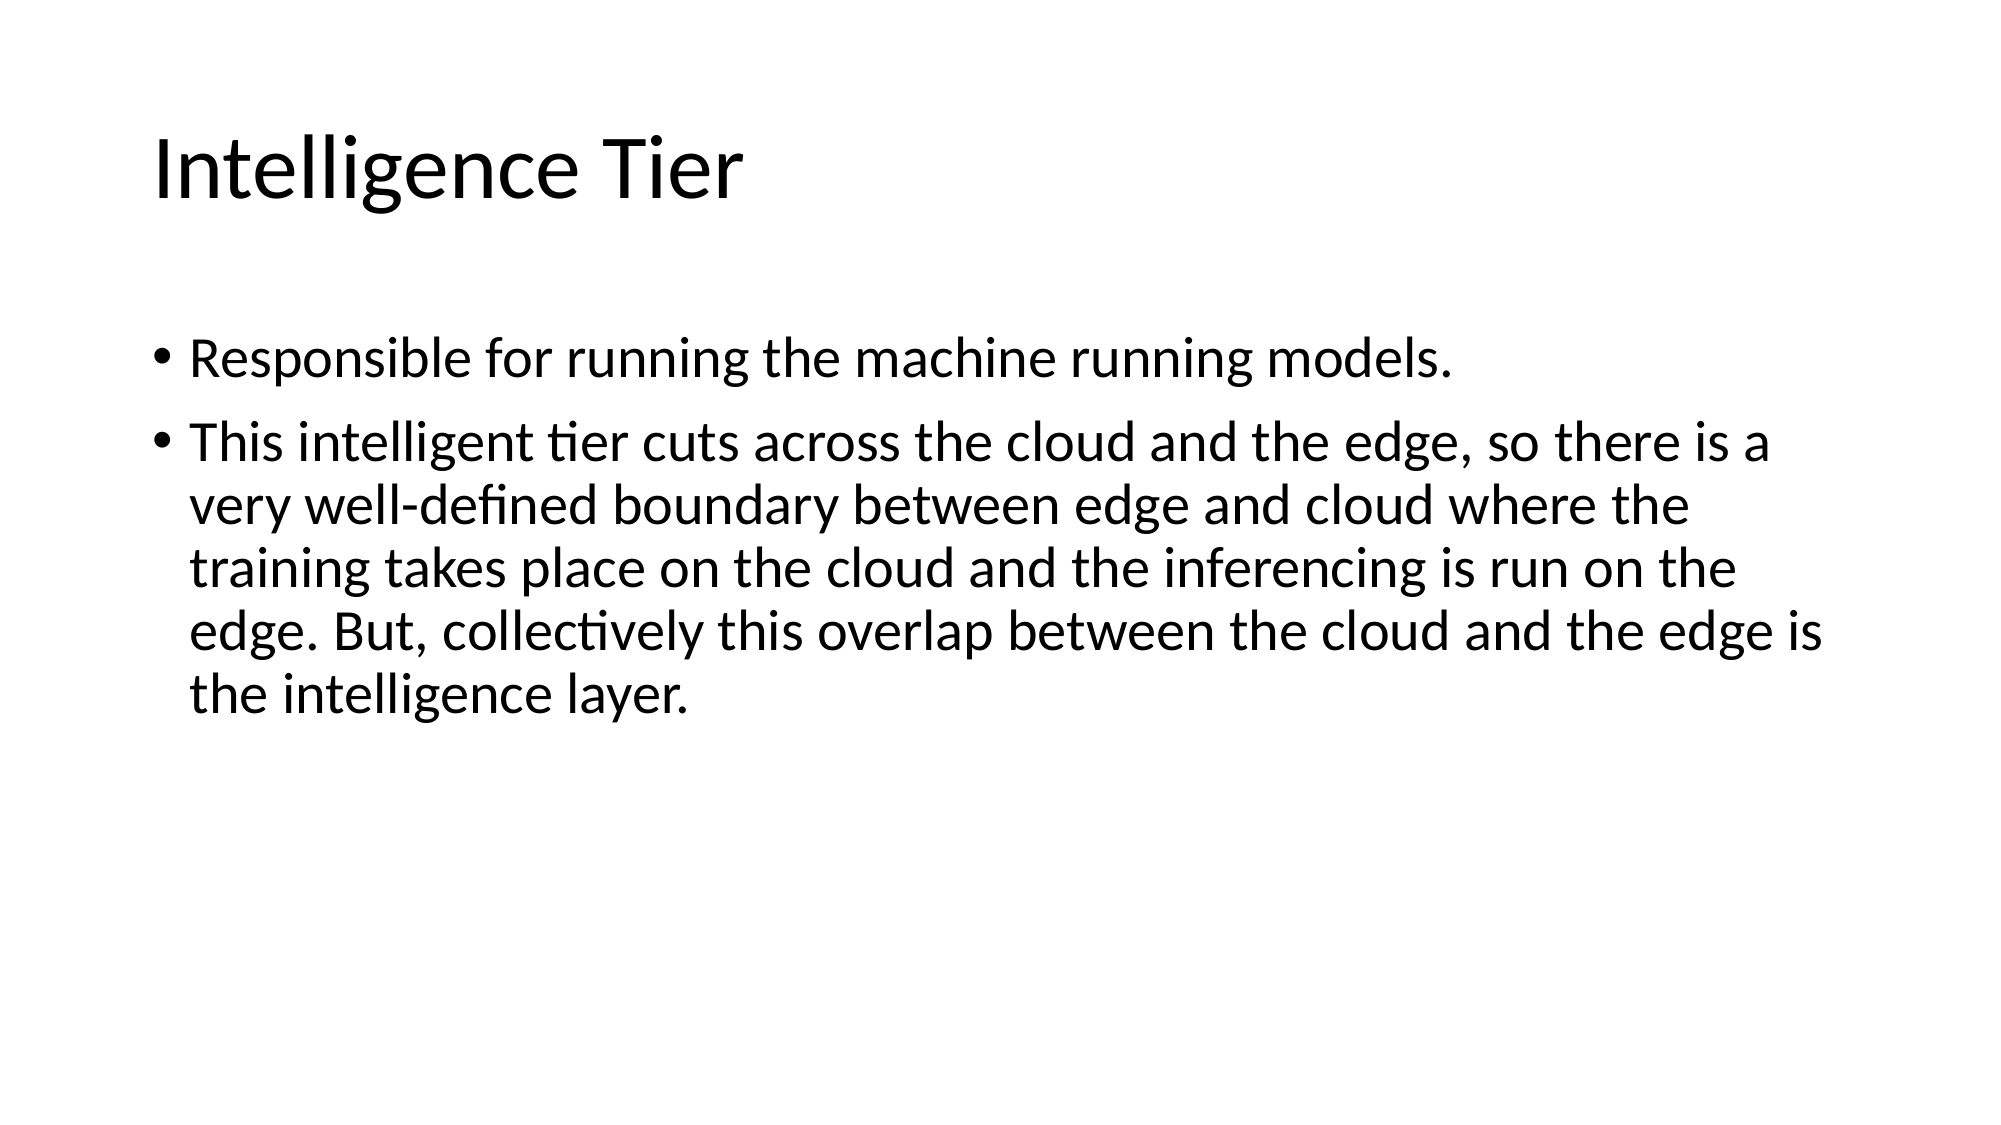

# Intelligence Tier
Responsible for running the machine running models.
This intelligent tier cuts across the cloud and the edge, so there is a very well-defined boundary between edge and cloud where the training takes place on the cloud and the inferencing is run on the edge. But, collectively this overlap between the cloud and the edge is the intelligence layer.